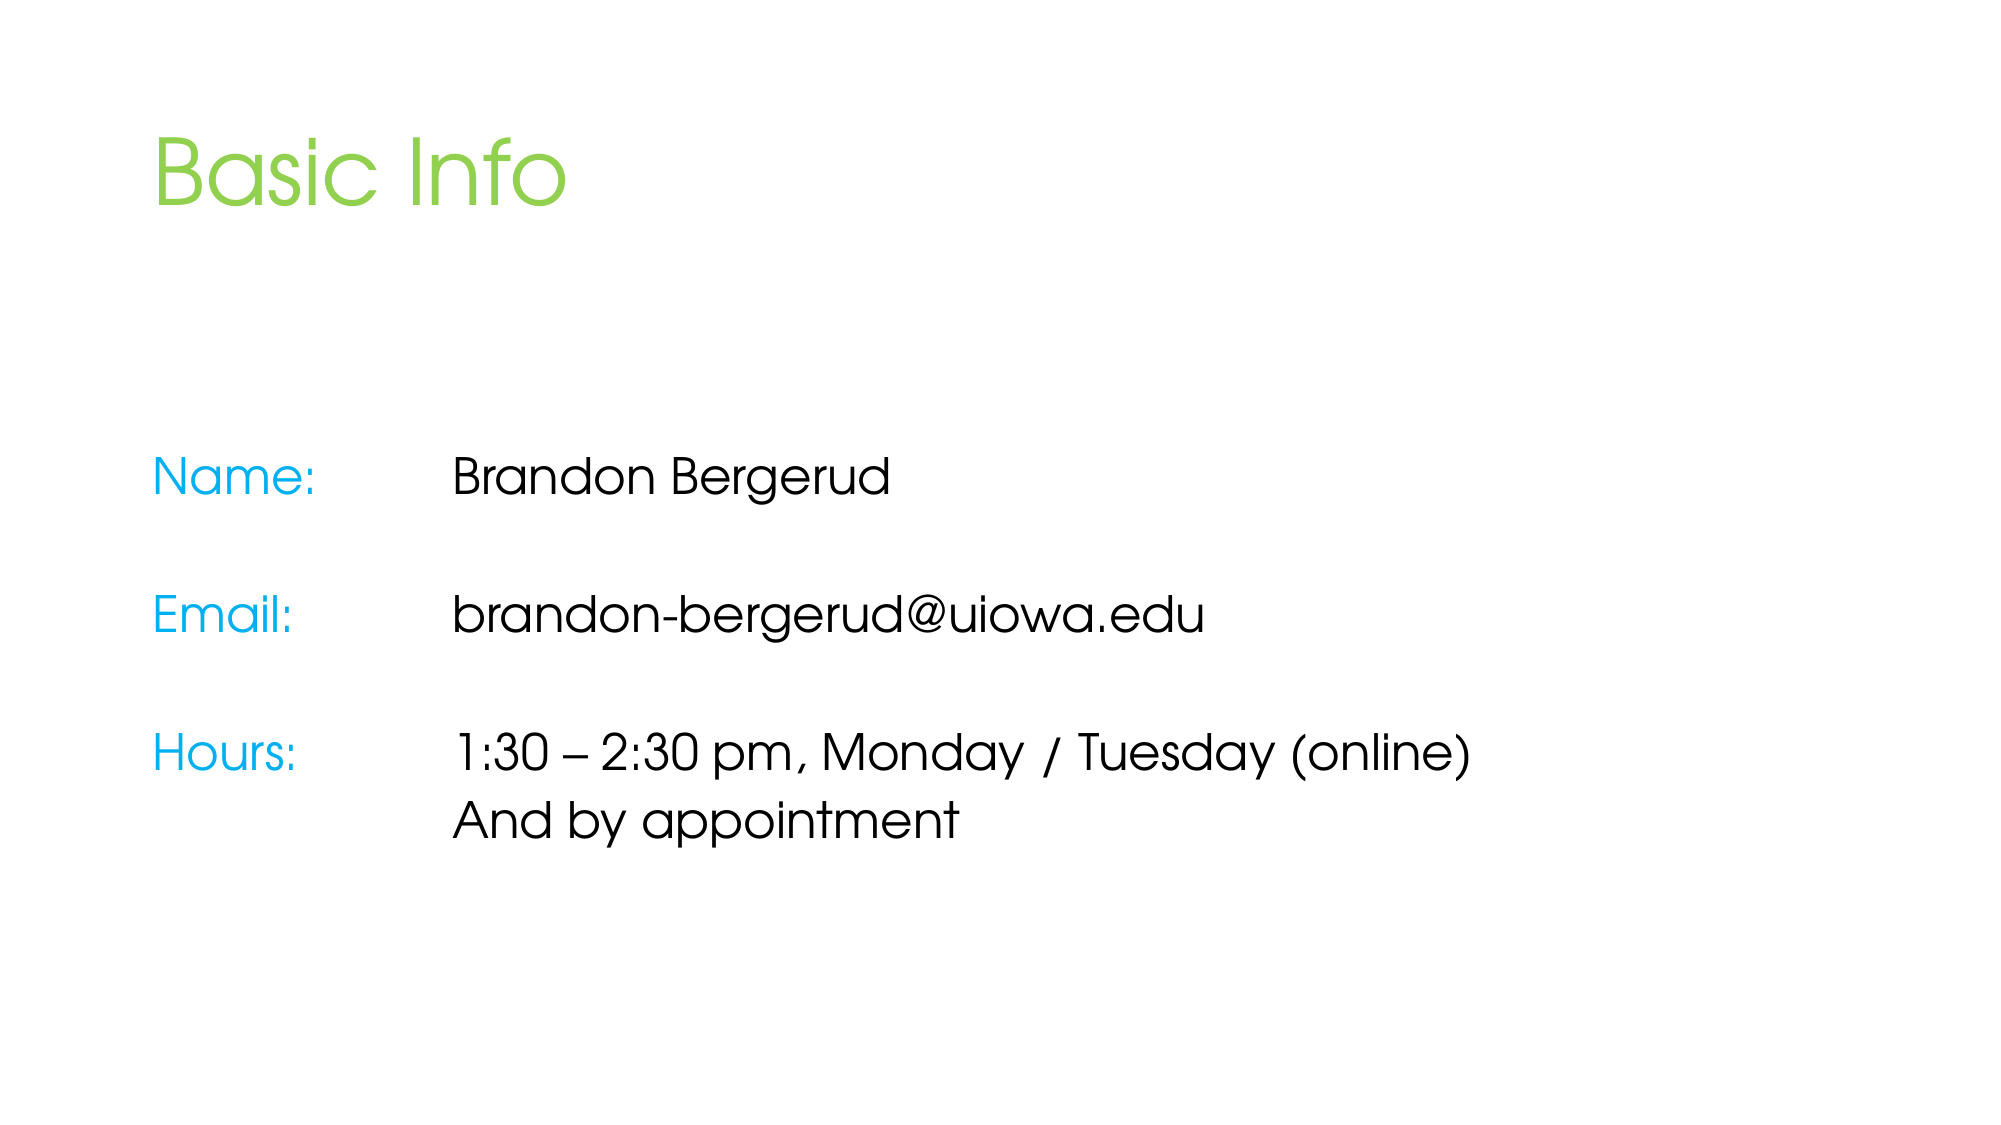

# Basic Info

Name: 	Brandon Bergerud

Email: 	brandon-bergerud@uiowa.edu

Hours:		1:30 – 2:30 pm, Monday / Tuesday (online)
		And by appointment